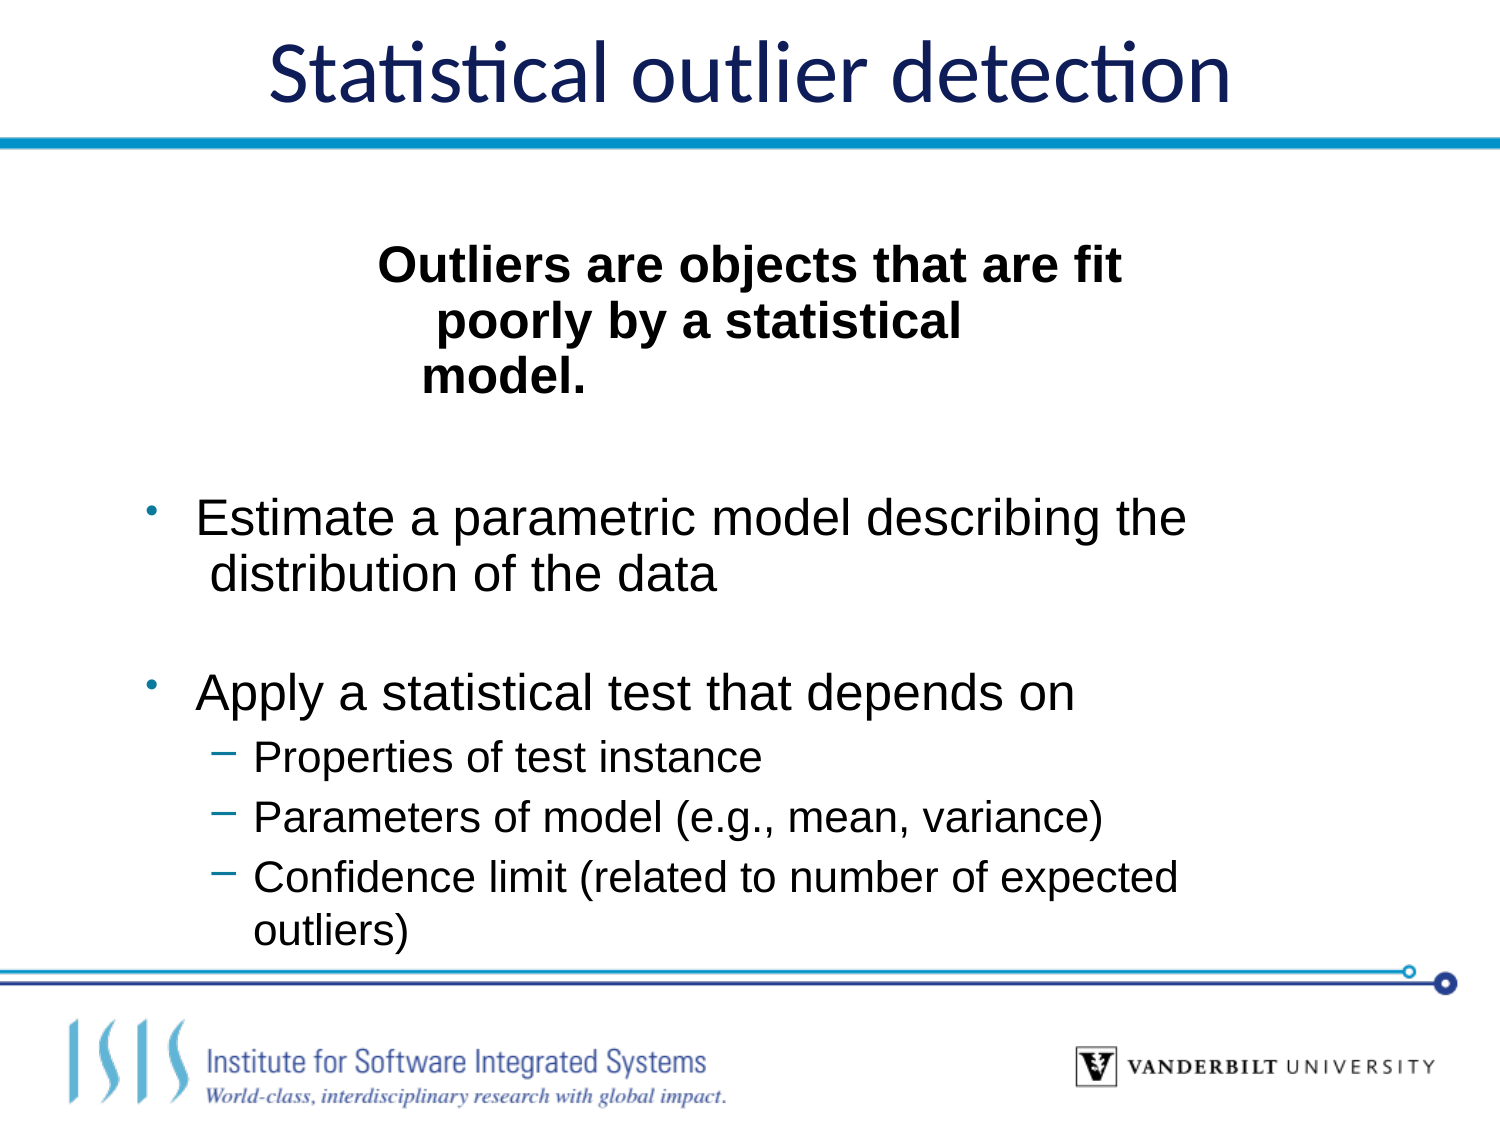

# Statistical outlier detection
Outliers are objects that are fit  poorly by a statistical model.

Estimate a parametric model describing the  distribution of the data

Apply a statistical test that depends on
Properties of test instance
Parameters of model (e.g., mean, variance)
Confidence limit (related to number of expected outliers)